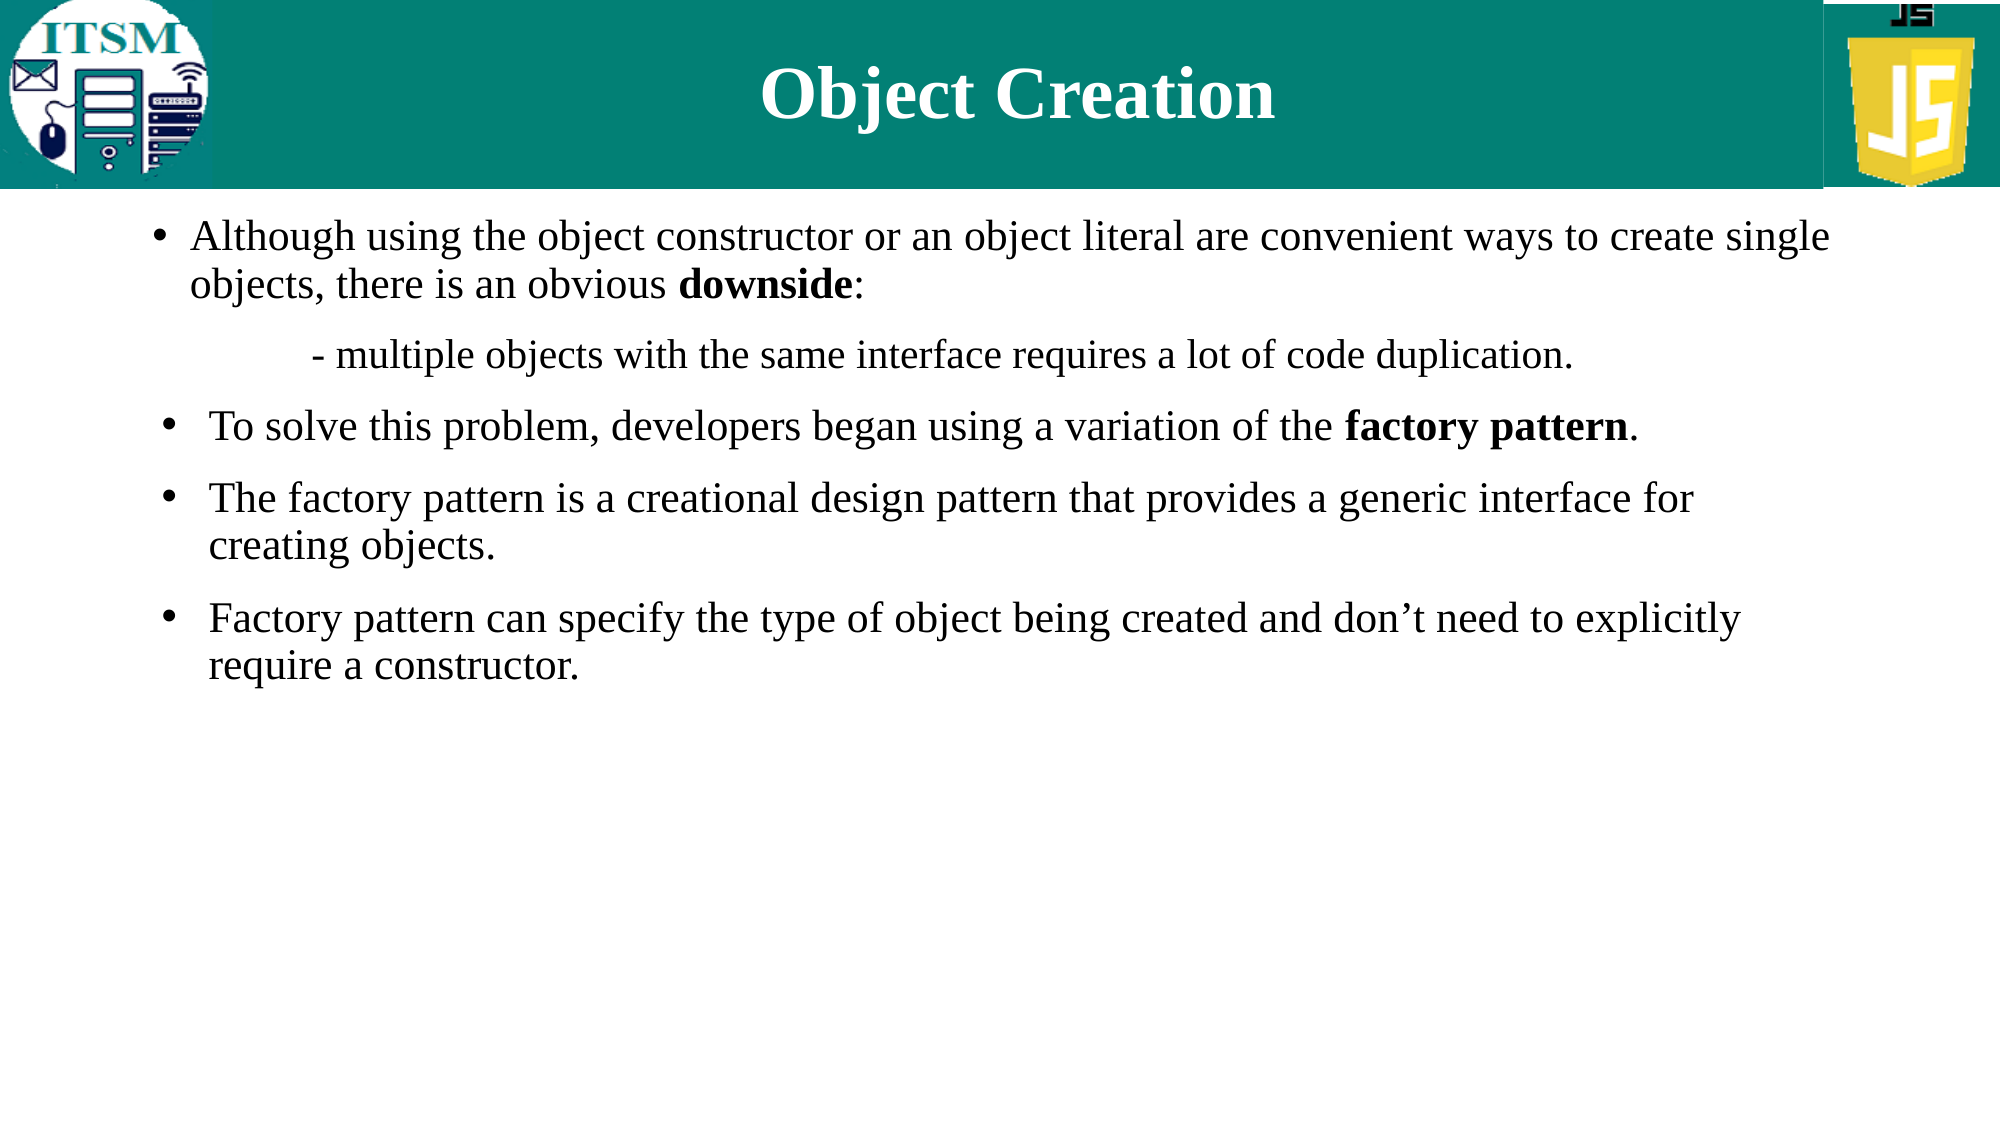

# Object Creation
Although using the object constructor or an object literal are convenient ways to create single objects, there is an obvious downside:
        - multiple objects with the same interface requires a lot of code duplication.
To solve this problem, developers began using a variation of the factory pattern.
The factory pattern is a creational design pattern that provides a generic interface for creating objects.
Factory pattern can specify the type of object being created and don’t need to explicitly require a constructor.